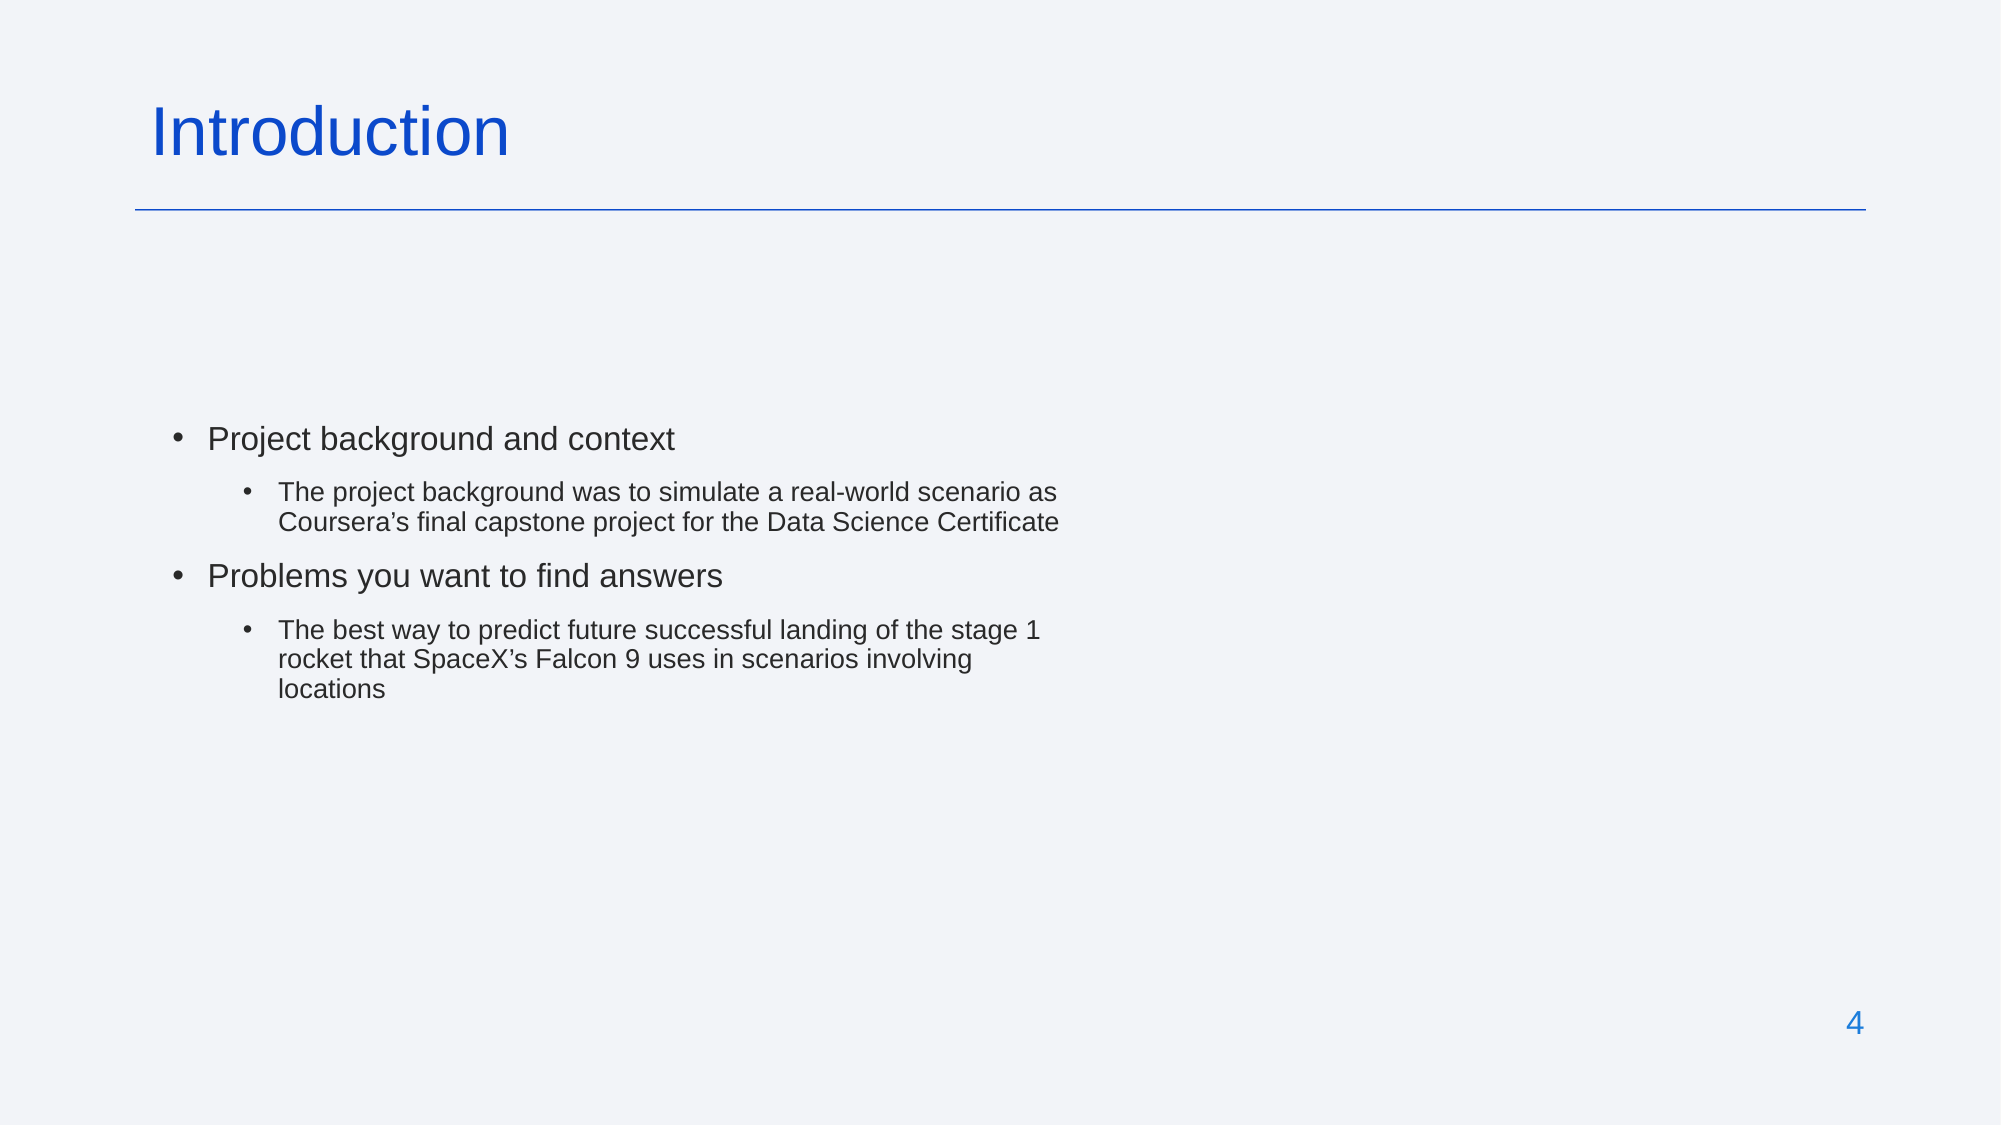

Introduction
Project background and context
The project background was to simulate a real-world scenario as Coursera’s final capstone project for the Data Science Certificate
Problems you want to find answers
The best way to predict future successful landing of the stage 1 rocket that SpaceX’s Falcon 9 uses in scenarios involving locations
4